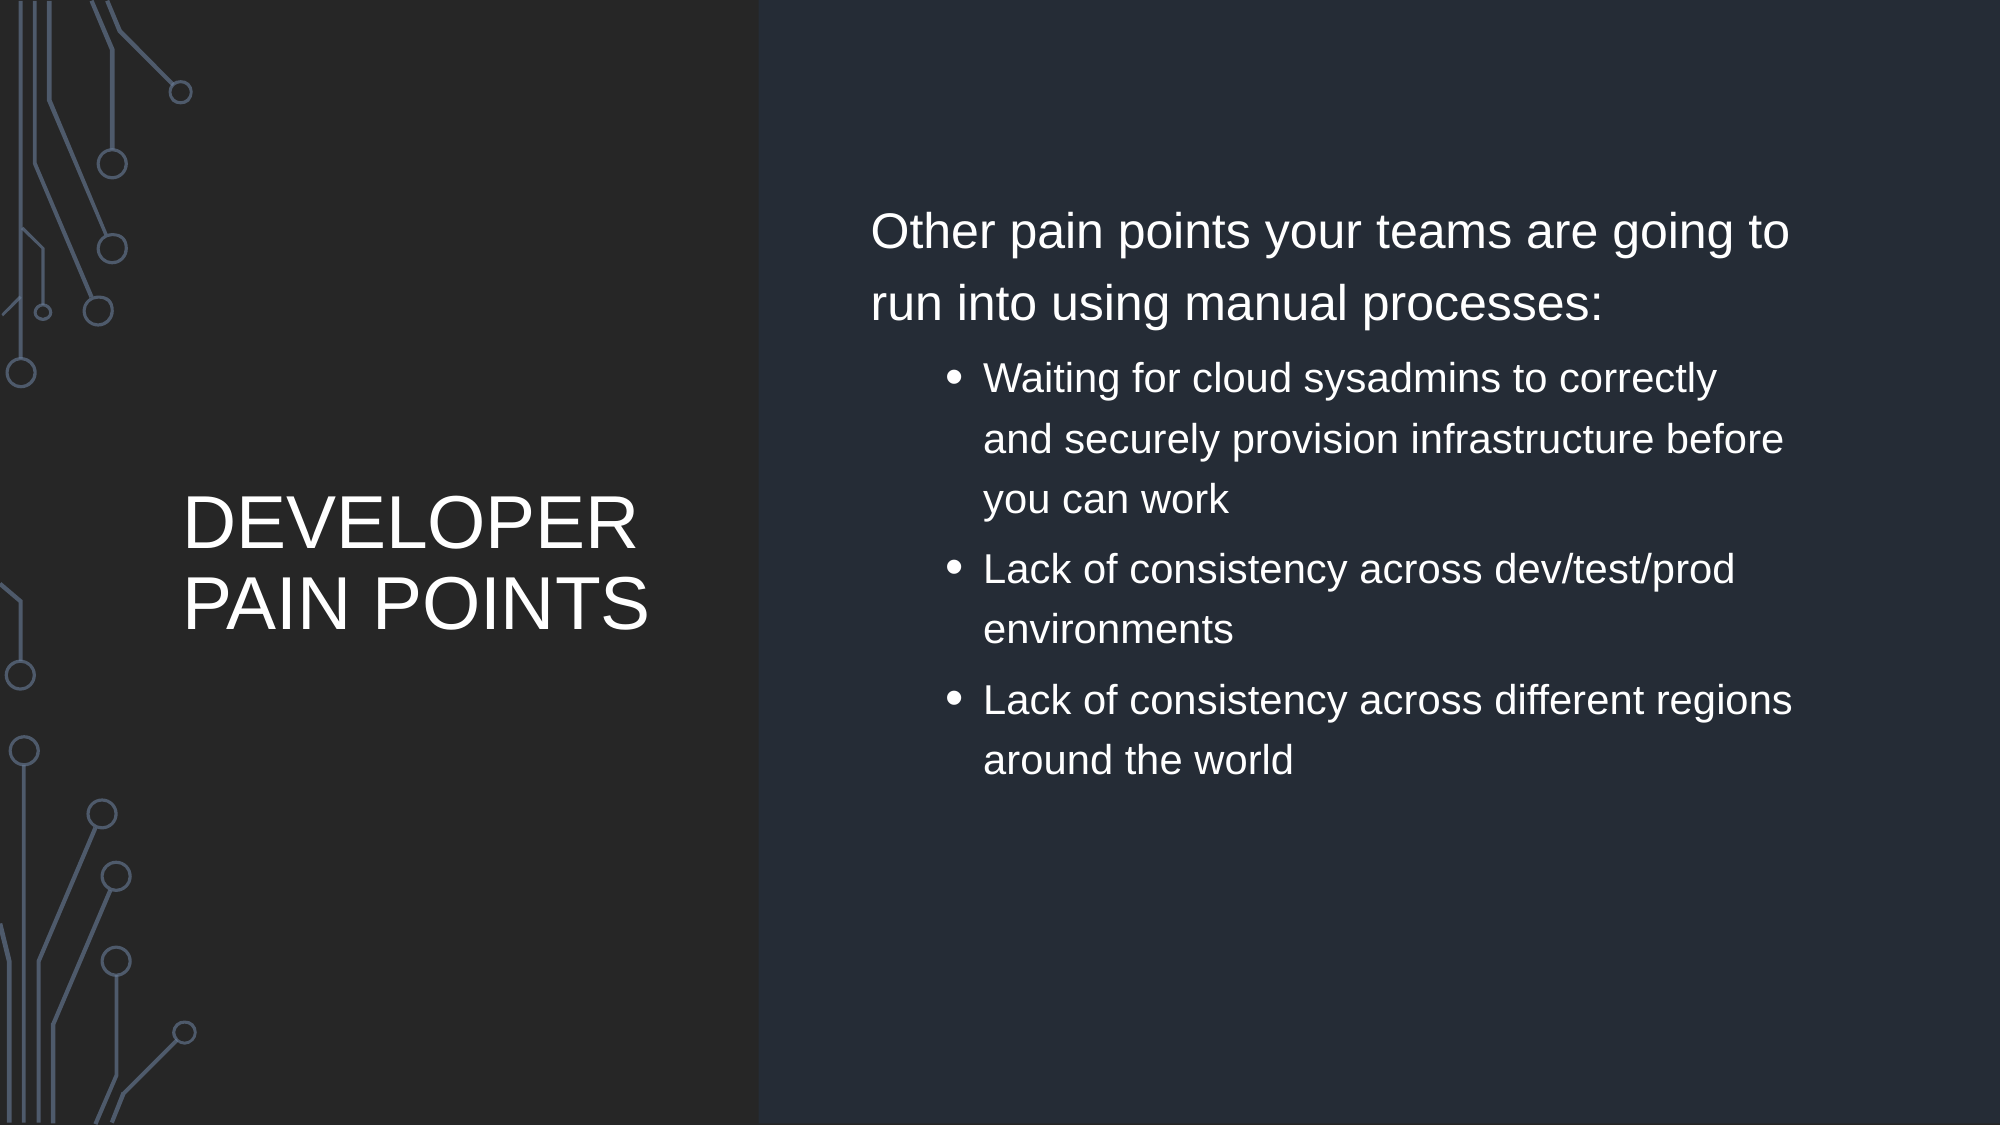

# Developer Pain Points
Other pain points your teams are going to run into using manual processes:
Waiting for cloud sysadmins to correctly and securely provision infrastructure before you can work
Lack of consistency across dev/test/prod environments
Lack of consistency across different regions around the world